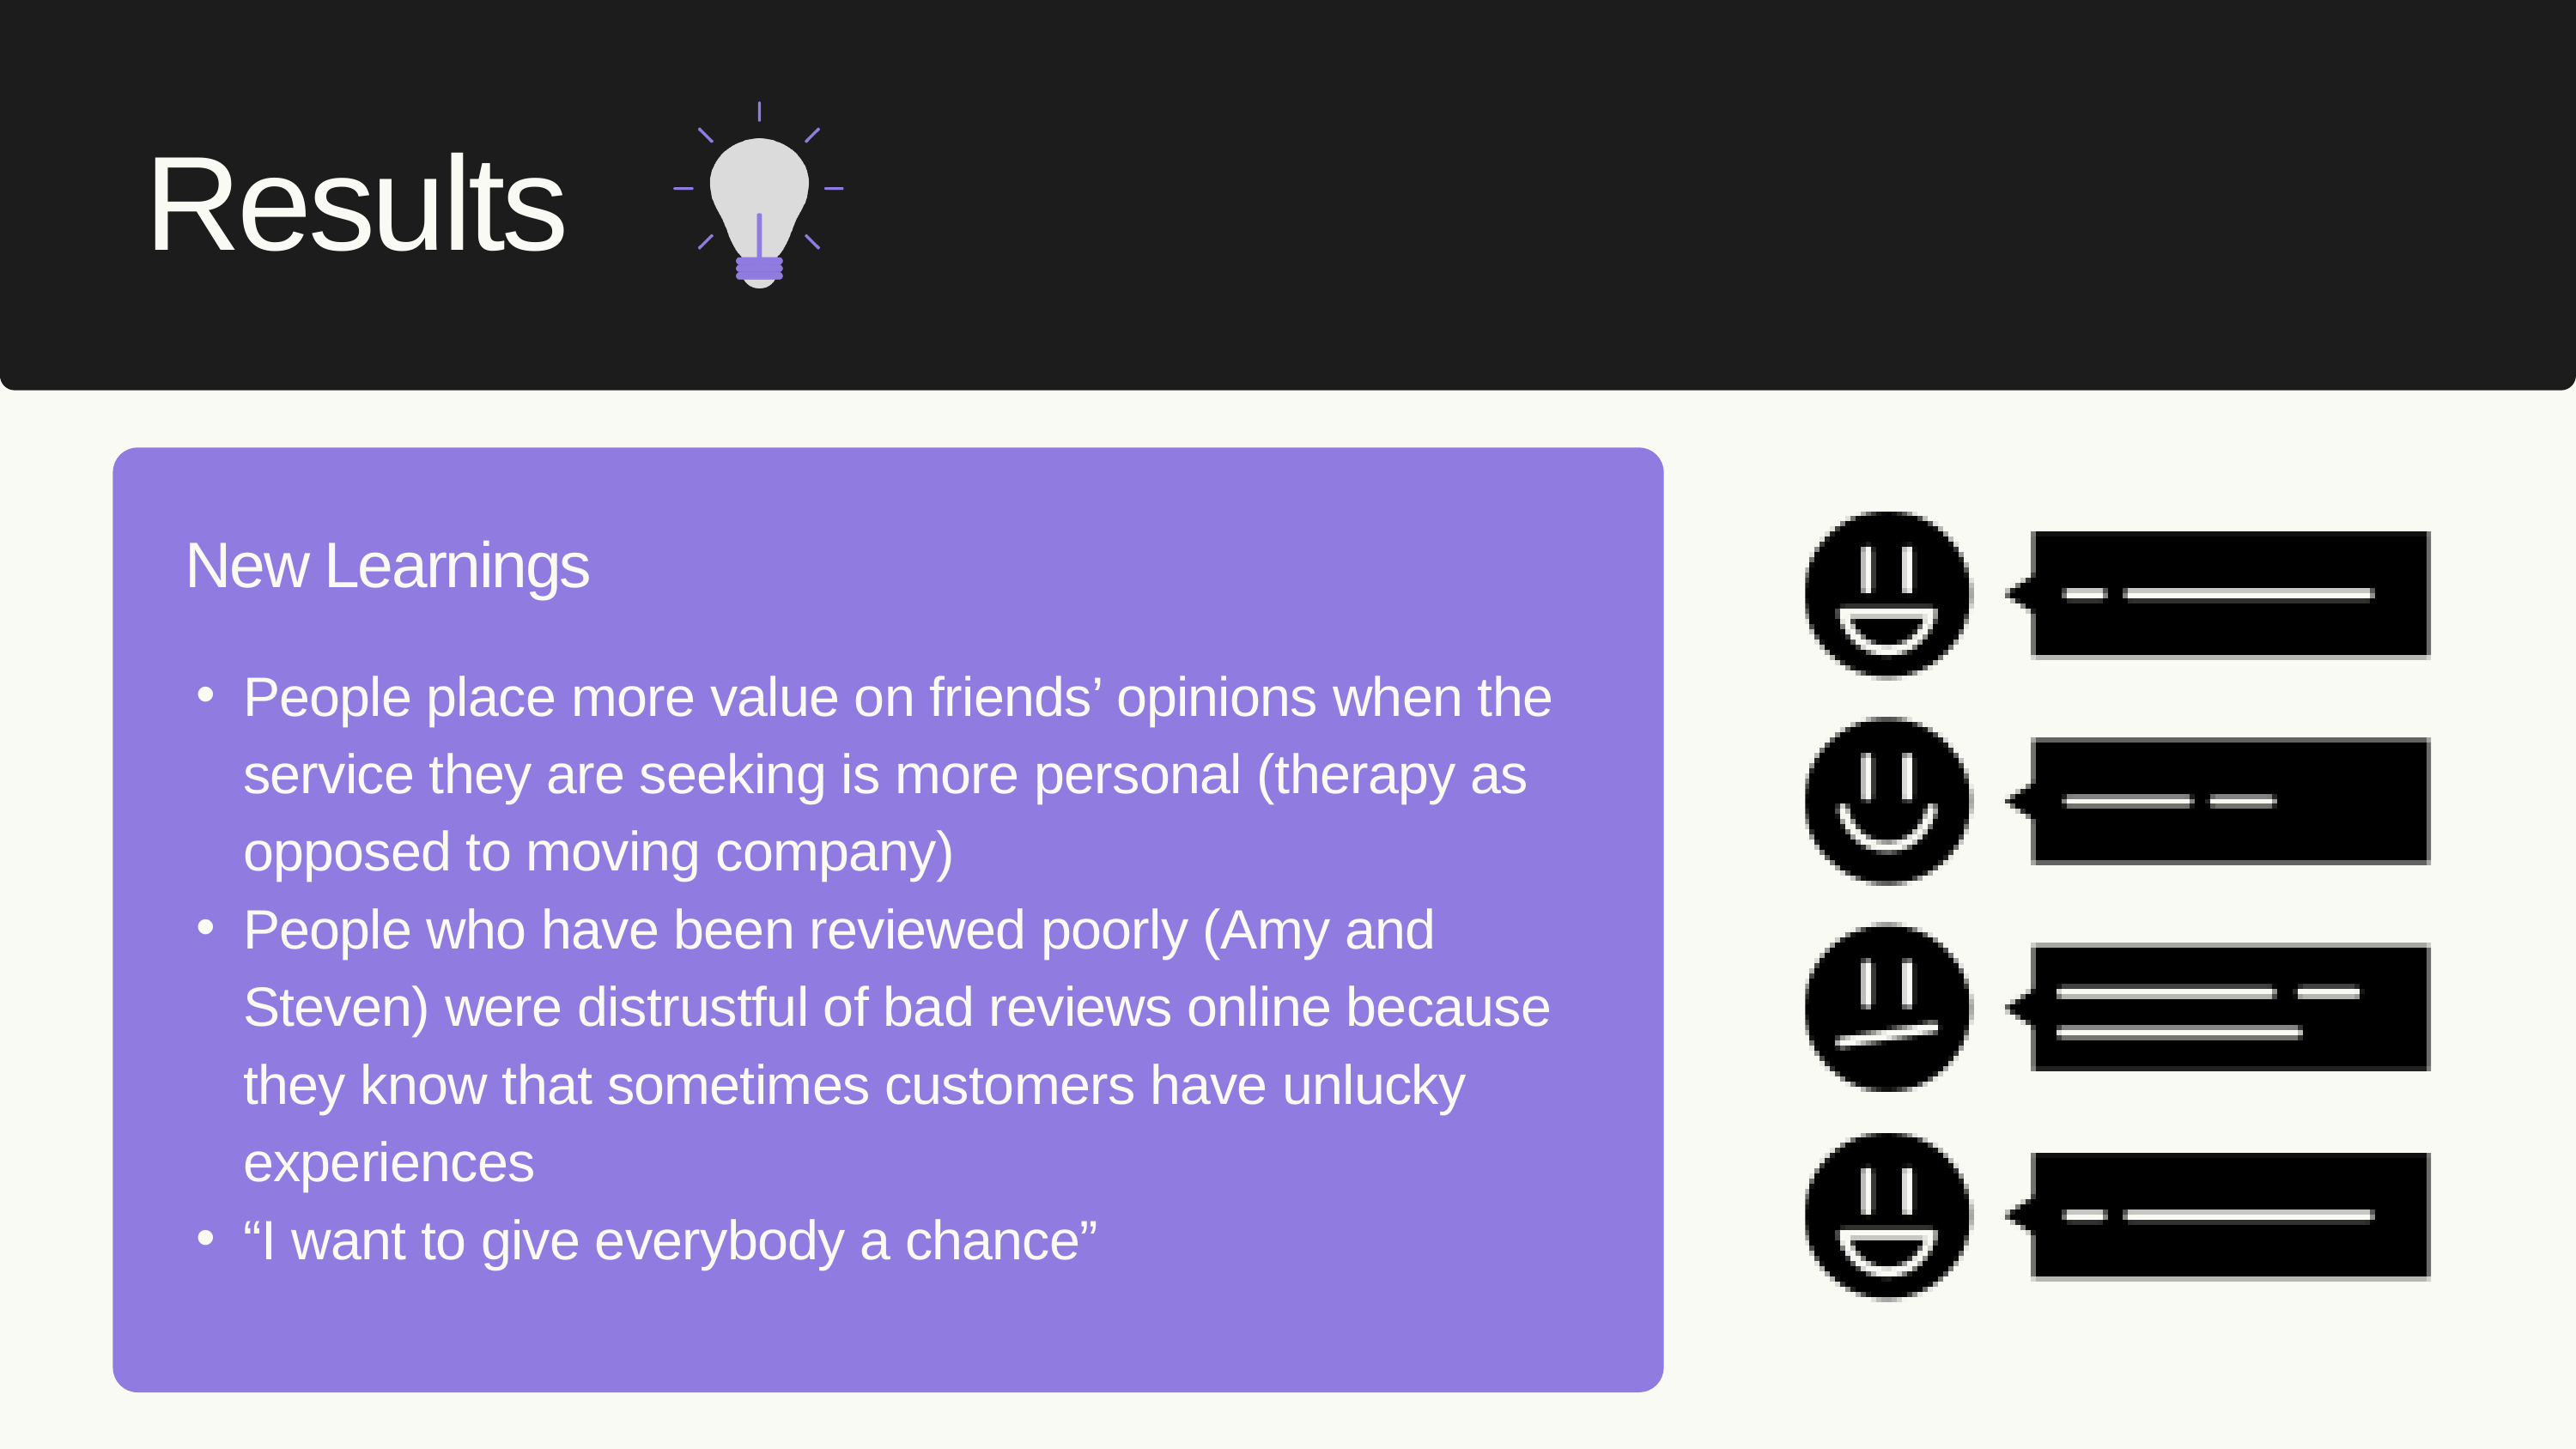

Results

New Learnings
People place more value on friends’ opinions when the service they are seeking is more personal (therapy as opposed to moving company)
People who have been reviewed poorly (Amy and Steven) were distrustful of bad reviews online because they know that sometimes customers have unlucky experiences
“I want to give everybody a chance”